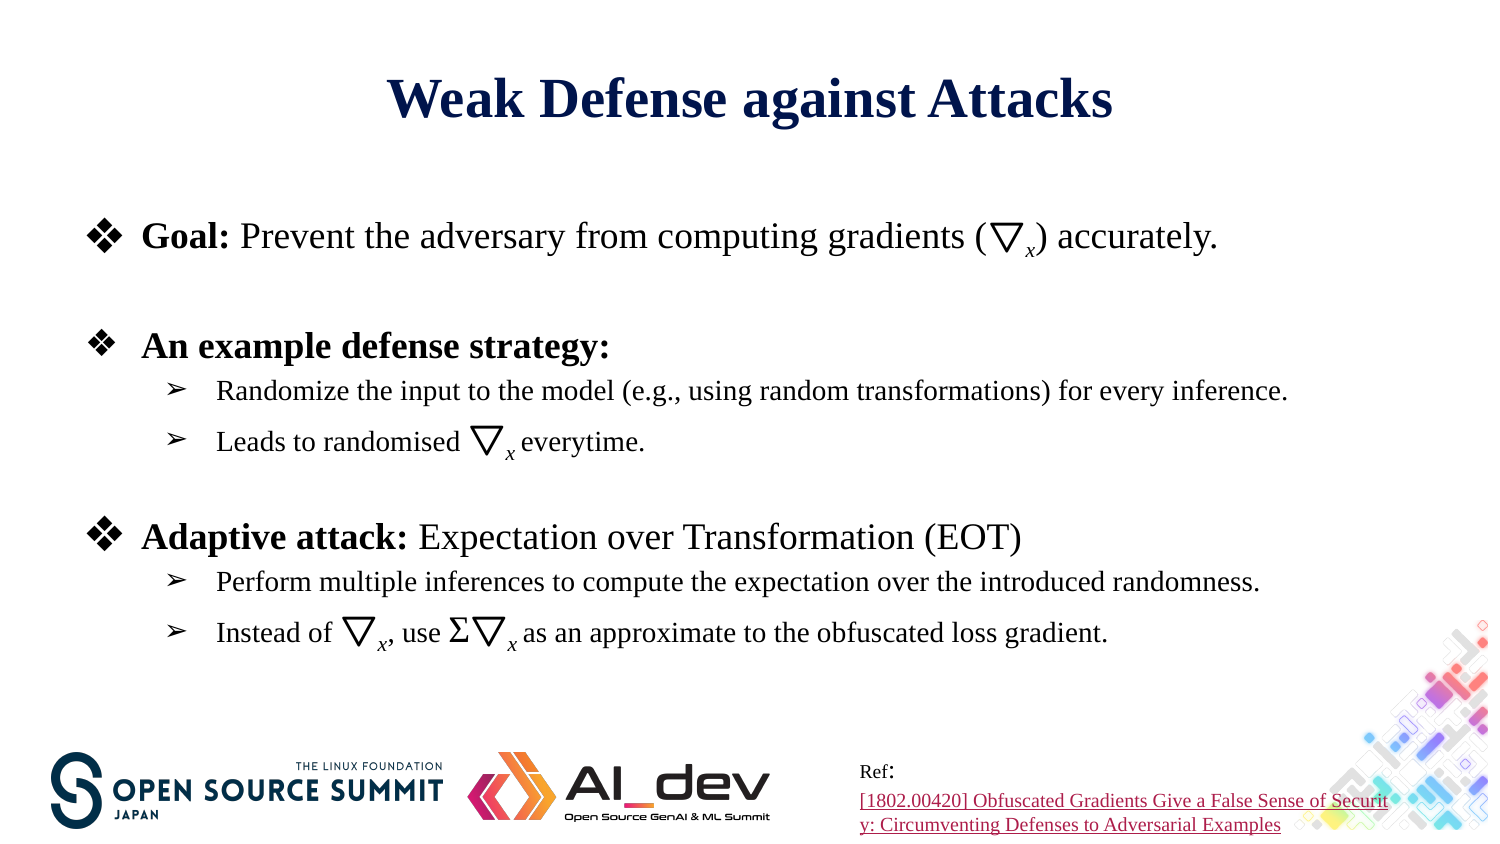

# Weak Defense against Attacks
Goal: Prevent the adversary from computing gradients (⛛x) accurately.

An example defense strategy:
Randomize the input to the model (e.g., using random transformations) for every inference.
Leads to randomised ⛛x everytime.
Adaptive attack: Expectation over Transformation (EOT)
Perform multiple inferences to compute the expectation over the introduced randomness.
Instead of ⛛x, use Σ⛛x as an approximate to the obfuscated loss gradient.
Ref: [1802.00420] Obfuscated Gradients Give a False Sense of Security: Circumventing Defenses to Adversarial Examples